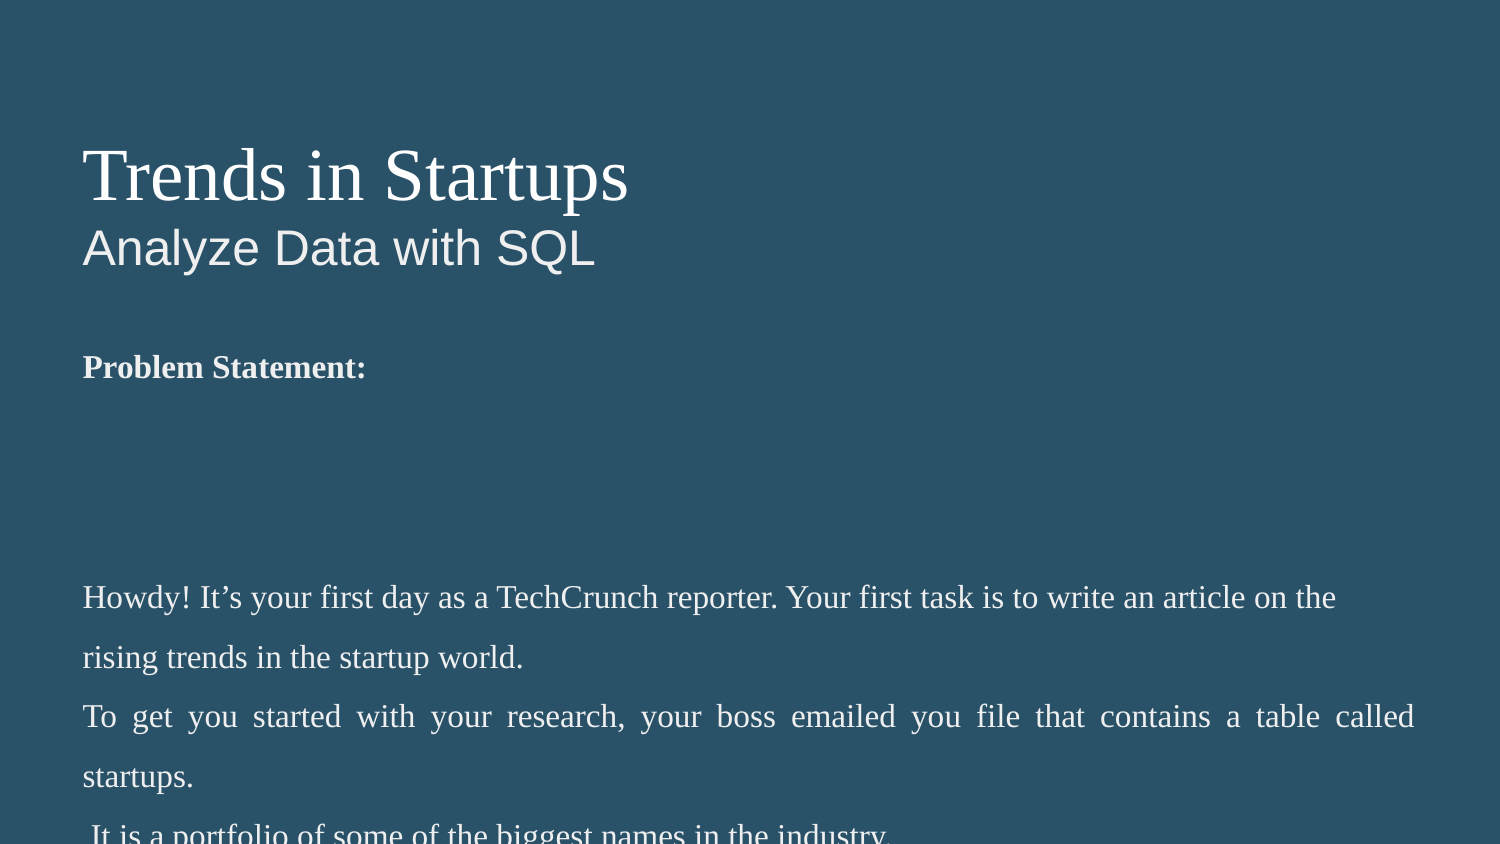

Trends in Startups
Analyze Data with SQL

Problem Statement:

Howdy! It’s your first day as a TechCrunch reporter. Your first task is to write an article on the
rising trends in the startup world.
To get you started with your research, your boss emailed you file that contains a table called startups.
 It is a portfolio of some of the biggest names in the industry.
Write queries with aggregate functions to retrieve some interesting insights about these companies.